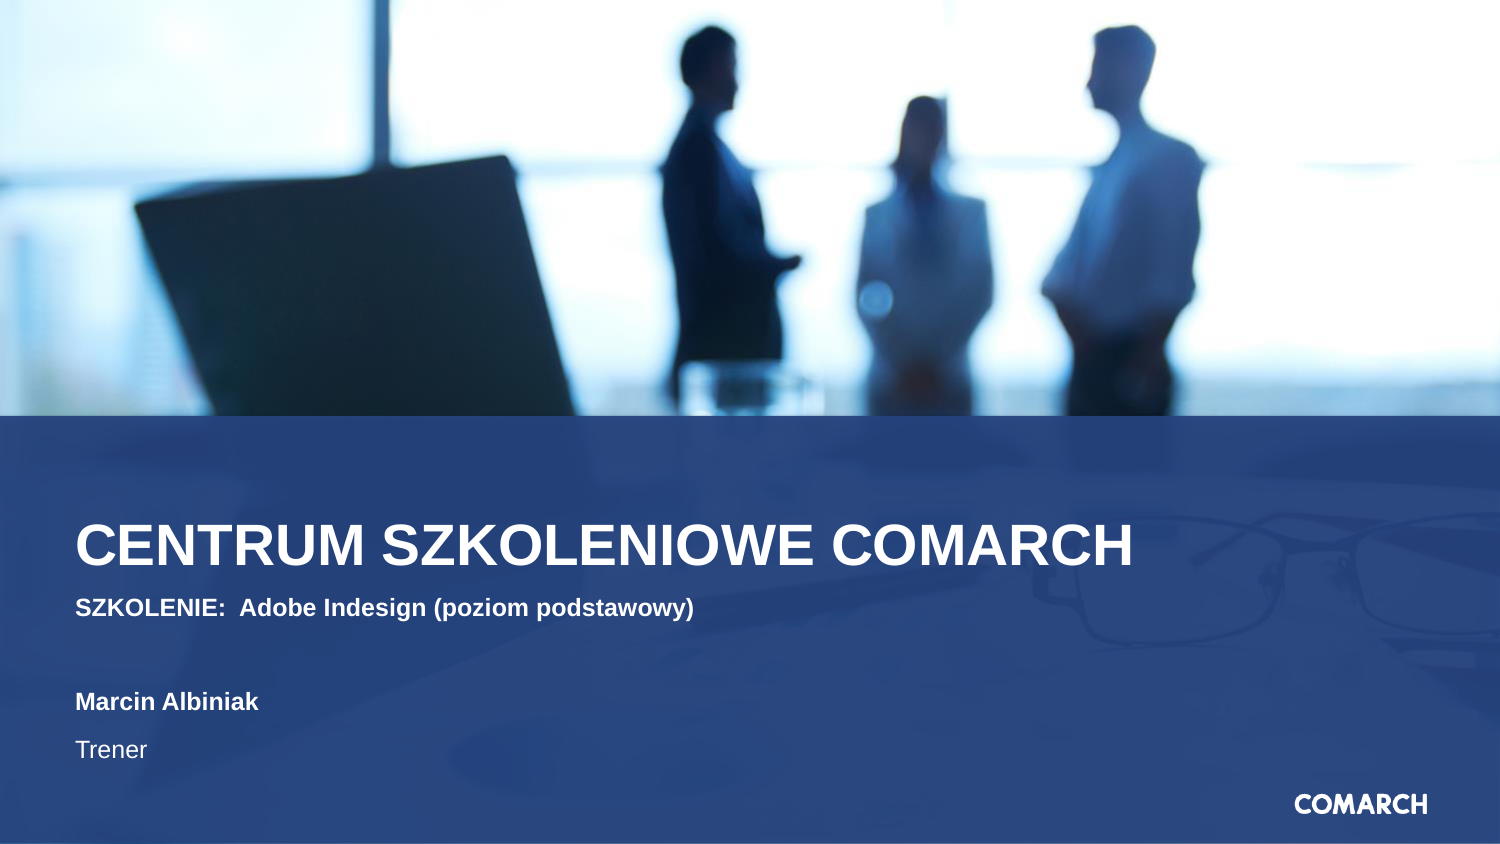

# CENTRUM SZKOLENIOWE COMARCH
SZKOLENIE:  Adobe Indesign (poziom podstawowy)
Marcin Albiniak
Trener